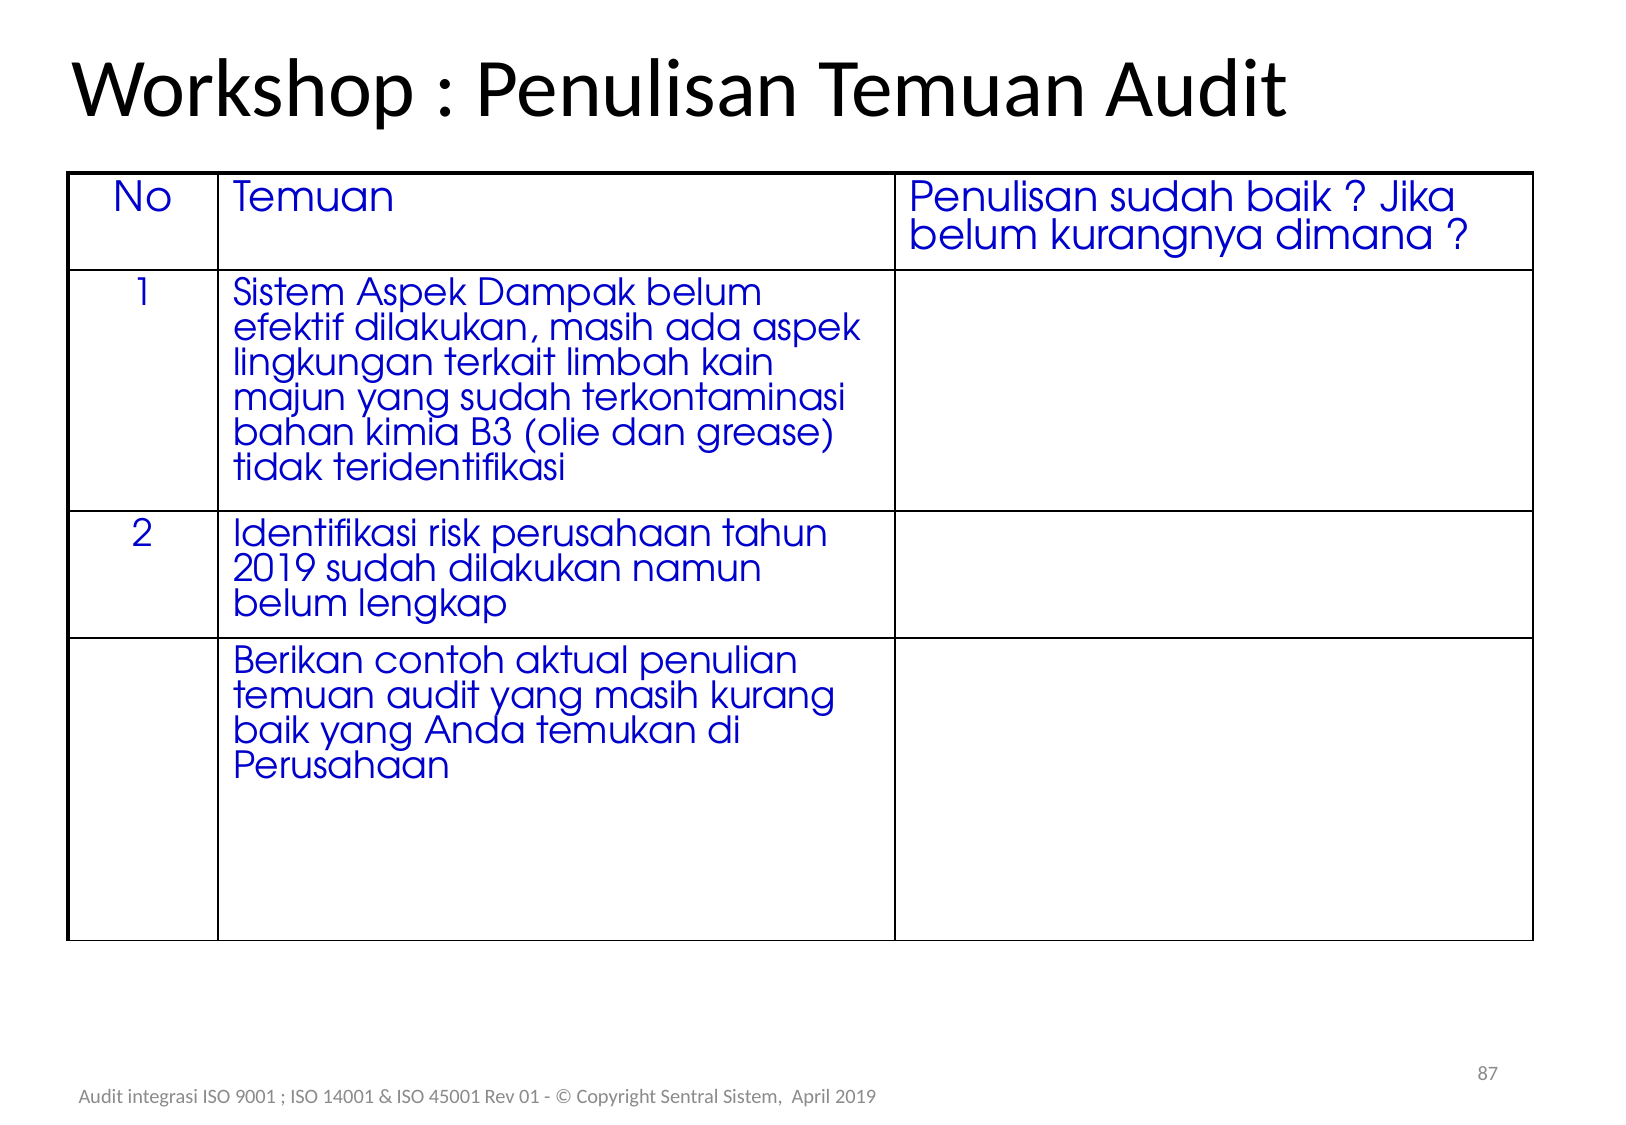

# Workshop : Penulisan Temuan Audit
| No | Temuan | Penulisan sudah baik ? Jika belum kurangnya dimana ? |
| --- | --- | --- |
| 1 | Sistem Aspek Dampak belum efektif dilakukan, masih ada aspek lingkungan terkait limbah kain majun yang sudah terkontaminasi bahan kimia B3 (olie dan grease) tidak teridentifikasi |  |
| 2 | Identifikasi risk perusahaan tahun 2019 sudah dilakukan namun belum lengkap |  |
|  | Berikan contoh aktual penulian temuan audit yang masih kurang baik yang Anda temukan di Perusahaan |  |
87
Audit integrasi ISO 9001 ; ISO 14001 & ISO 45001 Rev 01 - © Copyright Sentral Sistem,  April 2019